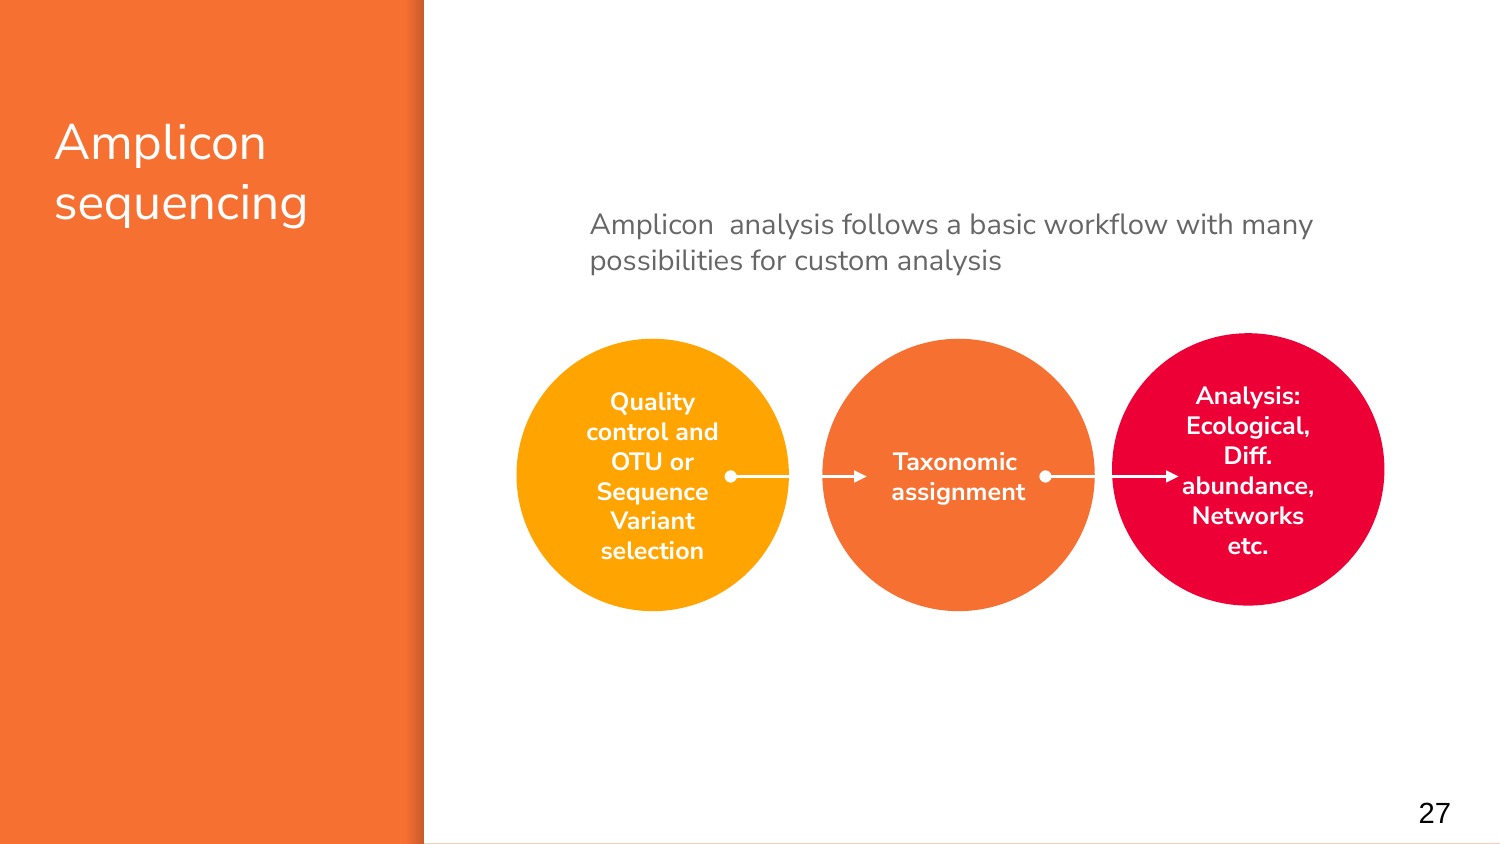

# Amplicon sequencing
Amplicon  analysis follows a basic workflow with many possibilities for custom analysis
Analysis:
Ecological, Diff. abundance, Networks
etc.
Quality control and OTU or Sequence Variant selection
Taxonomic
assignment
27